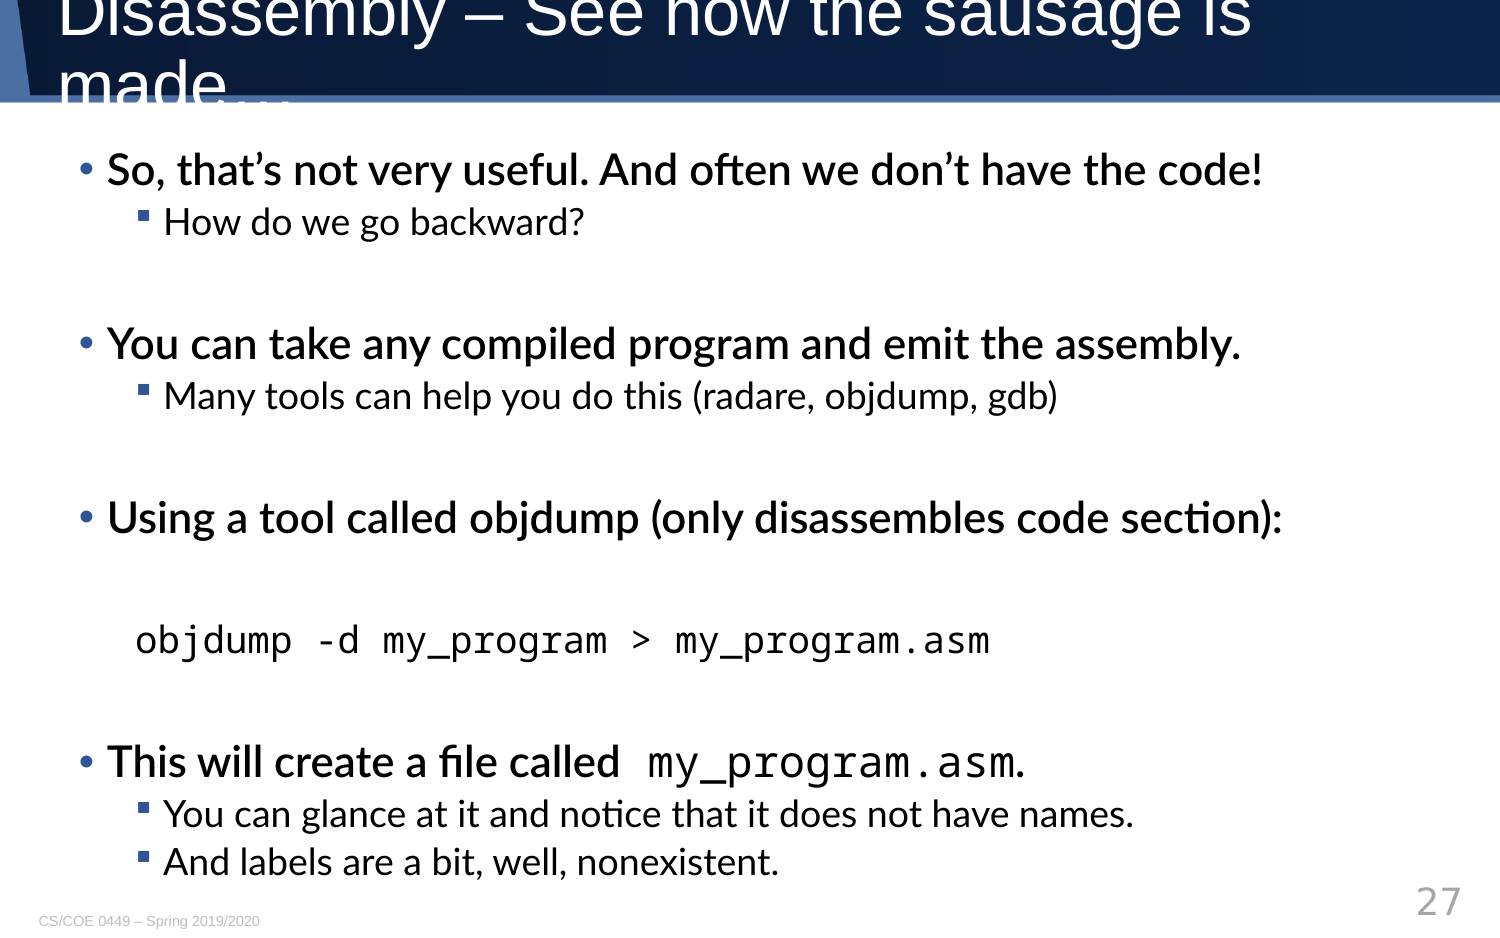

# Disassembly – See how the sausage is made…
So, that’s not very useful. And often we don’t have the code!
How do we go backward?

You can take any compiled program and emit the assembly.
Many tools can help you do this (radare, objdump, gdb)

Using a tool called objdump (only disassembles code section):

objdump -d my_program > my_program.asm

This will create a file called my_program.asm.
You can glance at it and notice that it does not have names.
And labels are a bit, well, nonexistent.
27
CS/COE 0449 – Spring 2019/2020